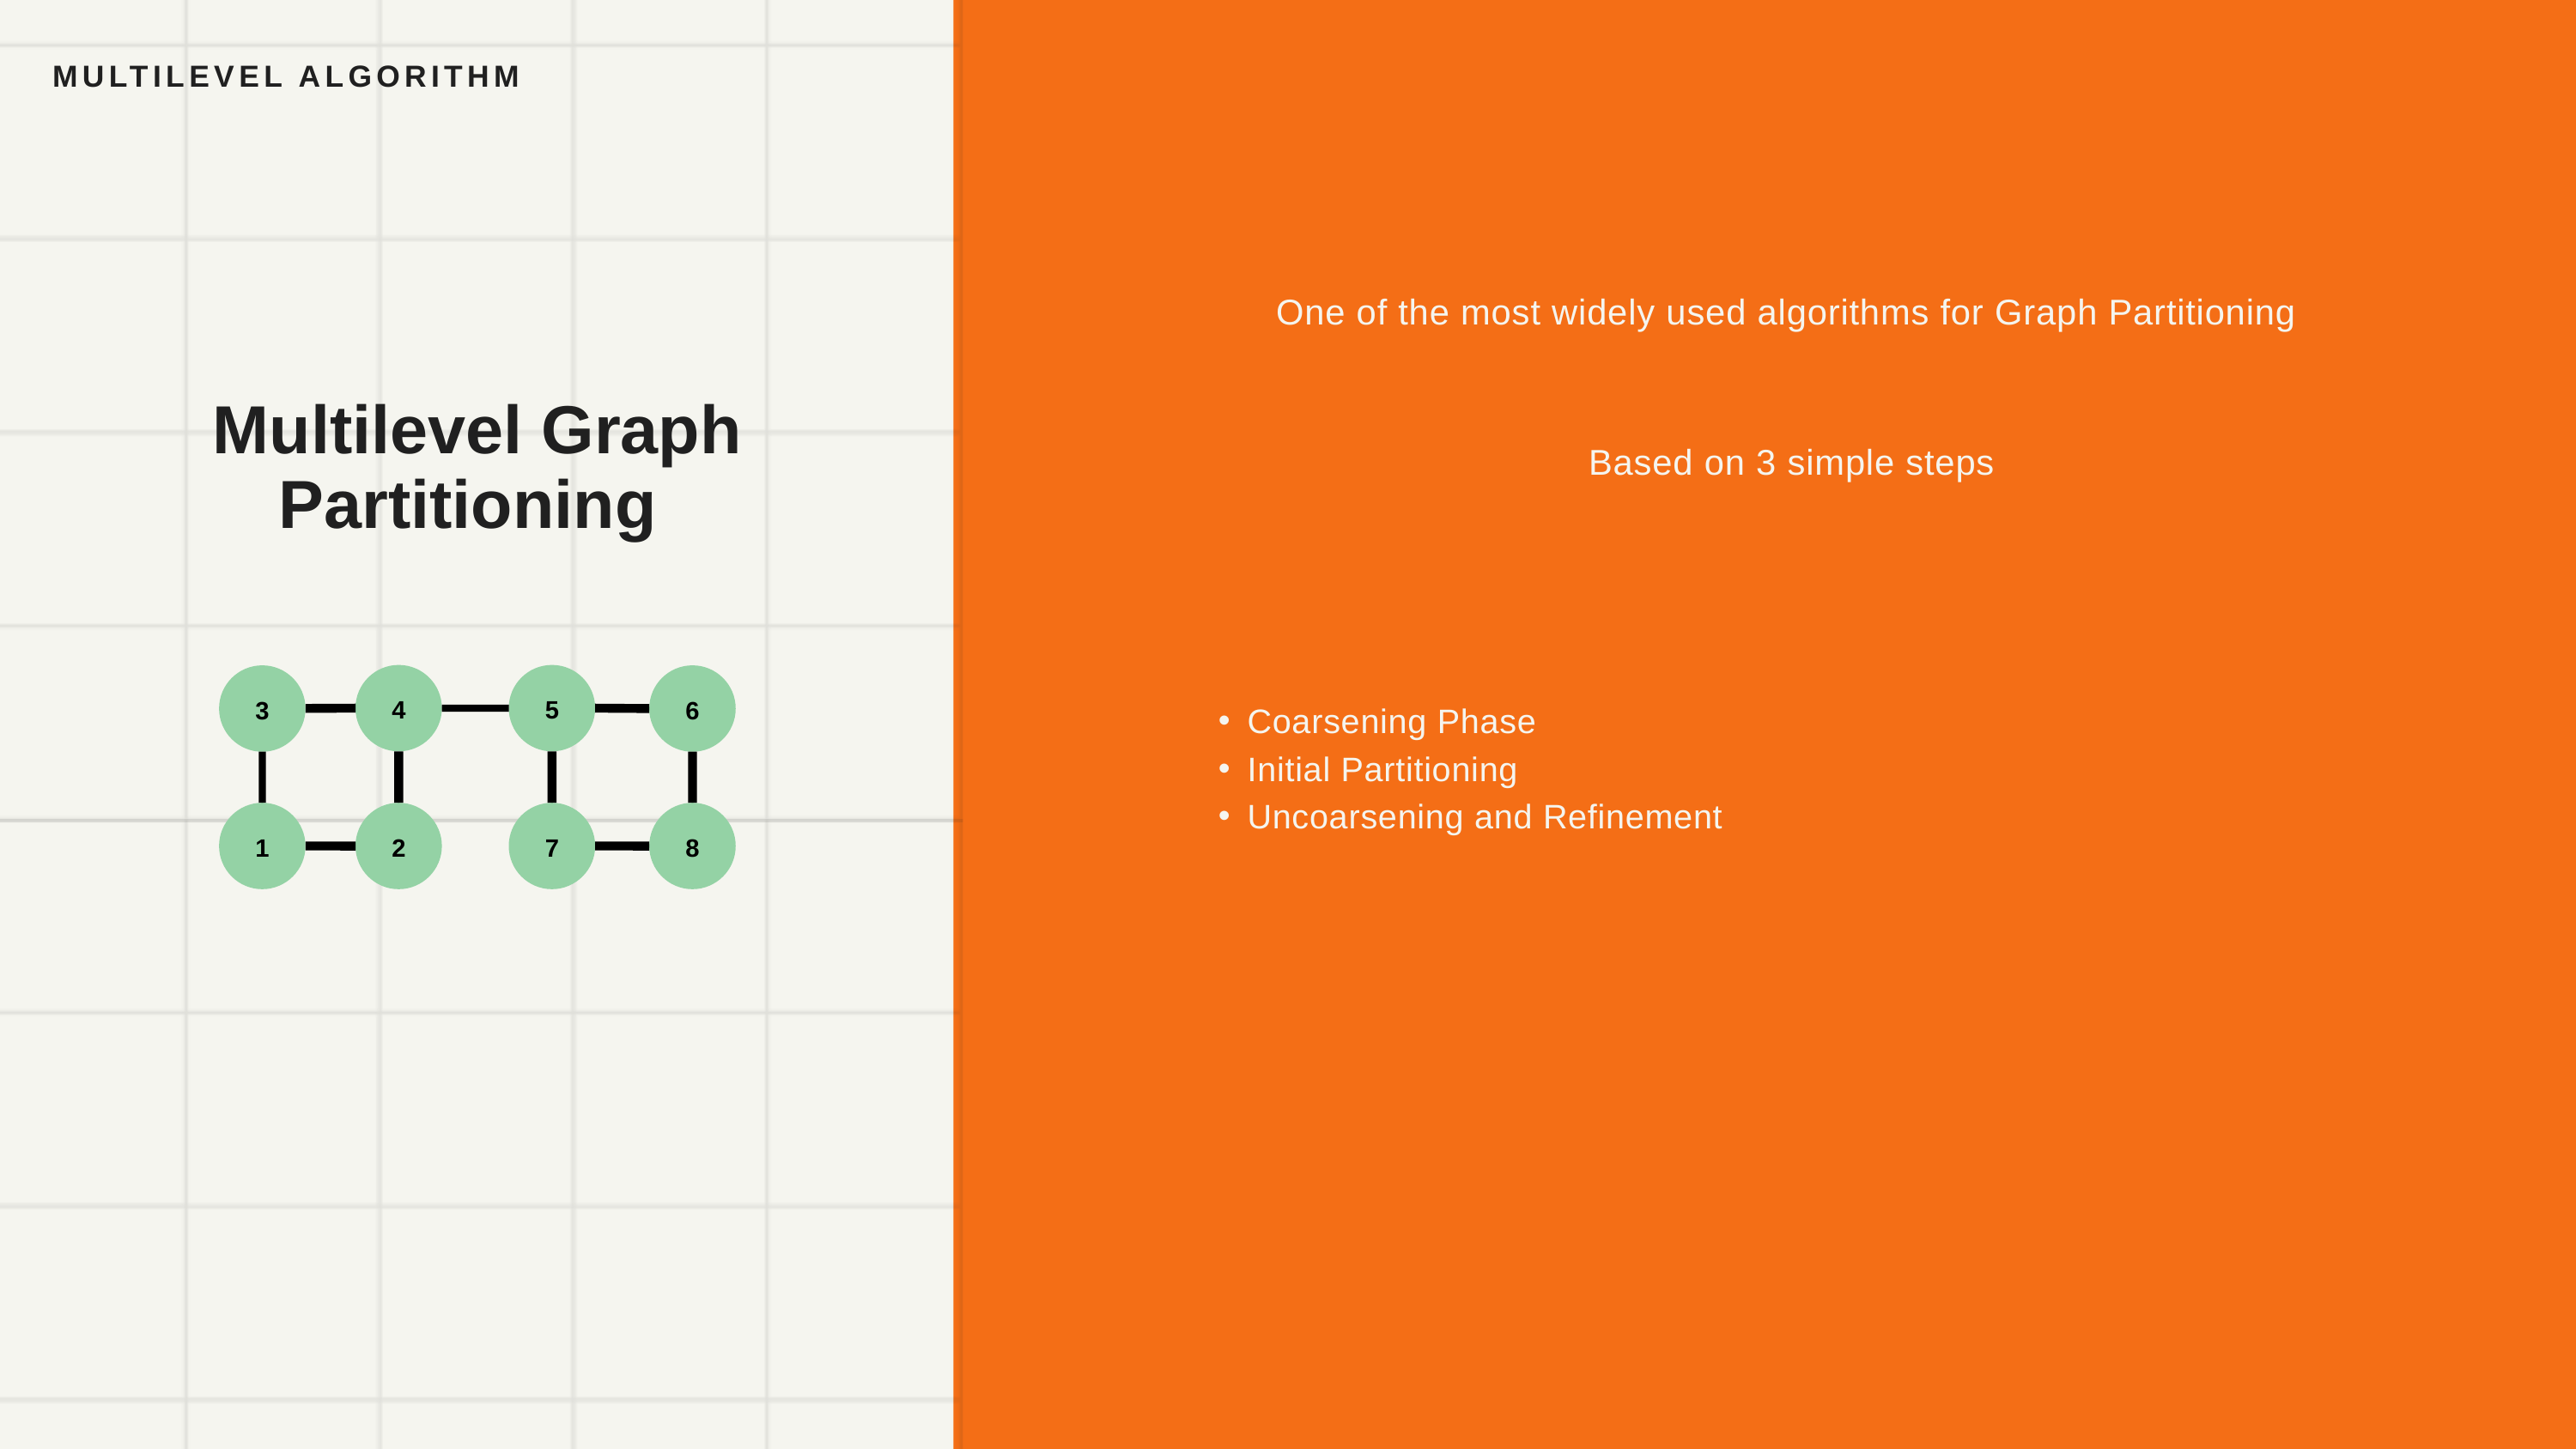

MULTILEVEL ALGORITHM

One of the most widely used algorithms for Graph Partitioning

Based on 3 simple steps

Multilevel Graph Partitioning

Coarsening Phase
Initial Partitioning
Uncoarsening and Refinement

4

5

3

6

1

2

7

8